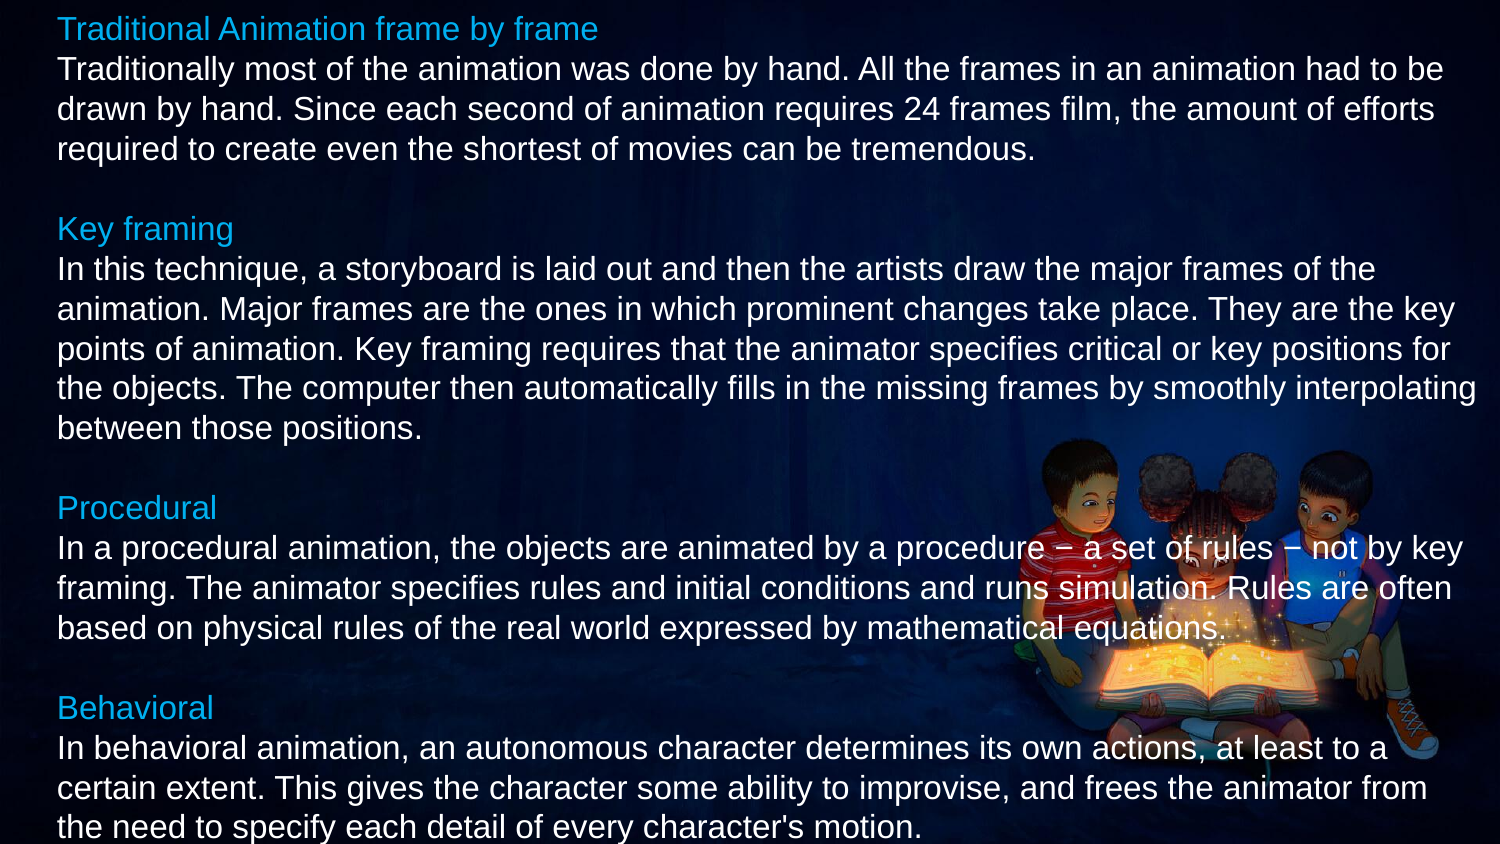

Traditional Animation frame by frame
Traditionally most of the animation was done by hand. All the frames in an animation had to be drawn by hand. Since each second of animation requires 24 frames film, the amount of efforts required to create even the shortest of movies can be tremendous.

Key framing
In this technique, a storyboard is laid out and then the artists draw the major frames of the animation. Major frames are the ones in which prominent changes take place. They are the key points of animation. Key framing requires that the animator specifies critical or key positions for the objects. The computer then automatically fills in the missing frames by smoothly interpolating between those positions.

Procedural
In a procedural animation, the objects are animated by a procedure − a set of rules − not by key framing. The animator specifies rules and initial conditions and runs simulation. Rules are often based on physical rules of the real world expressed by mathematical equations.

Behavioral
In behavioral animation, an autonomous character determines its own actions, at least to a certain extent. This gives the character some ability to improvise, and frees the animator from the need to specify each detail of every character's motion.